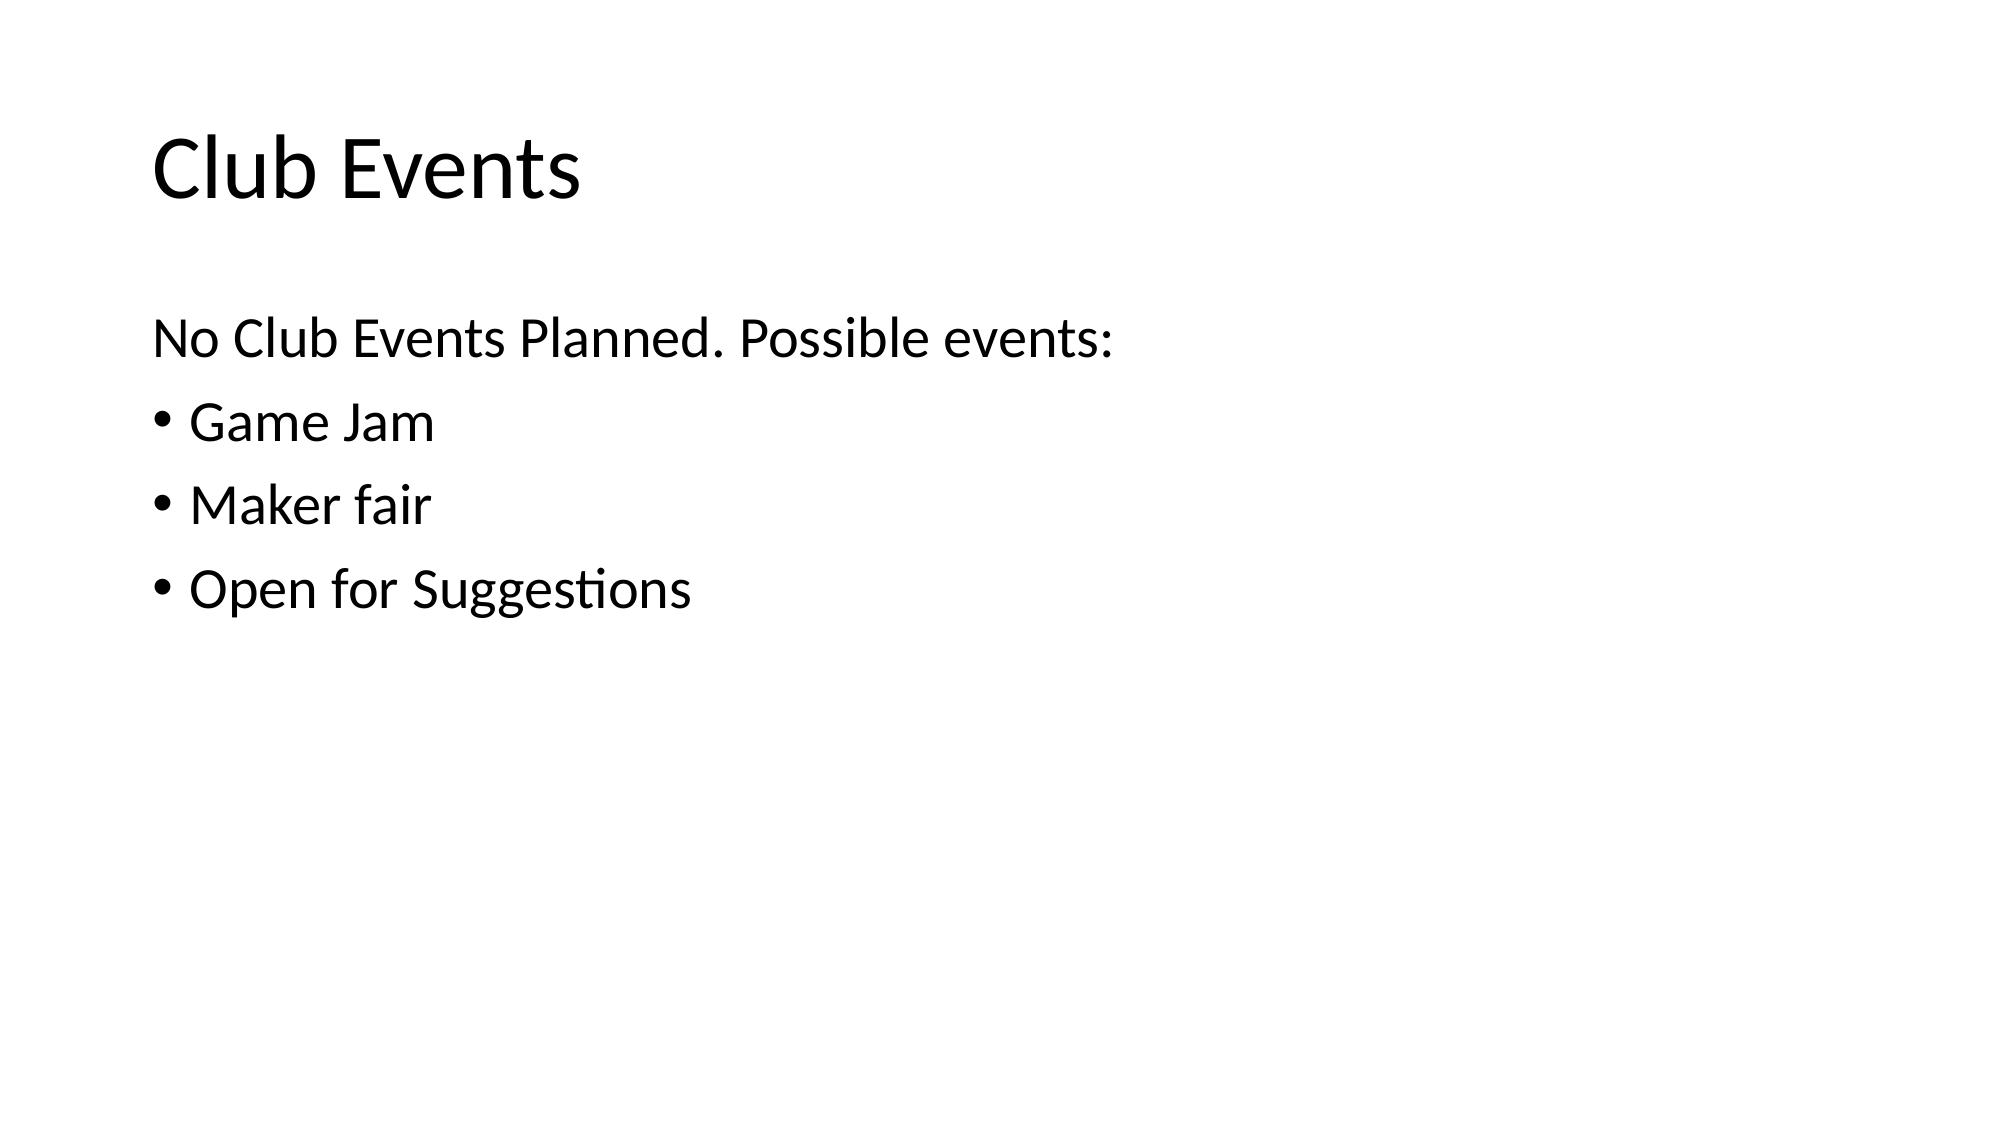

# Club Events
No Club Events Planned. Possible events:
Game Jam
Maker fair
Open for Suggestions